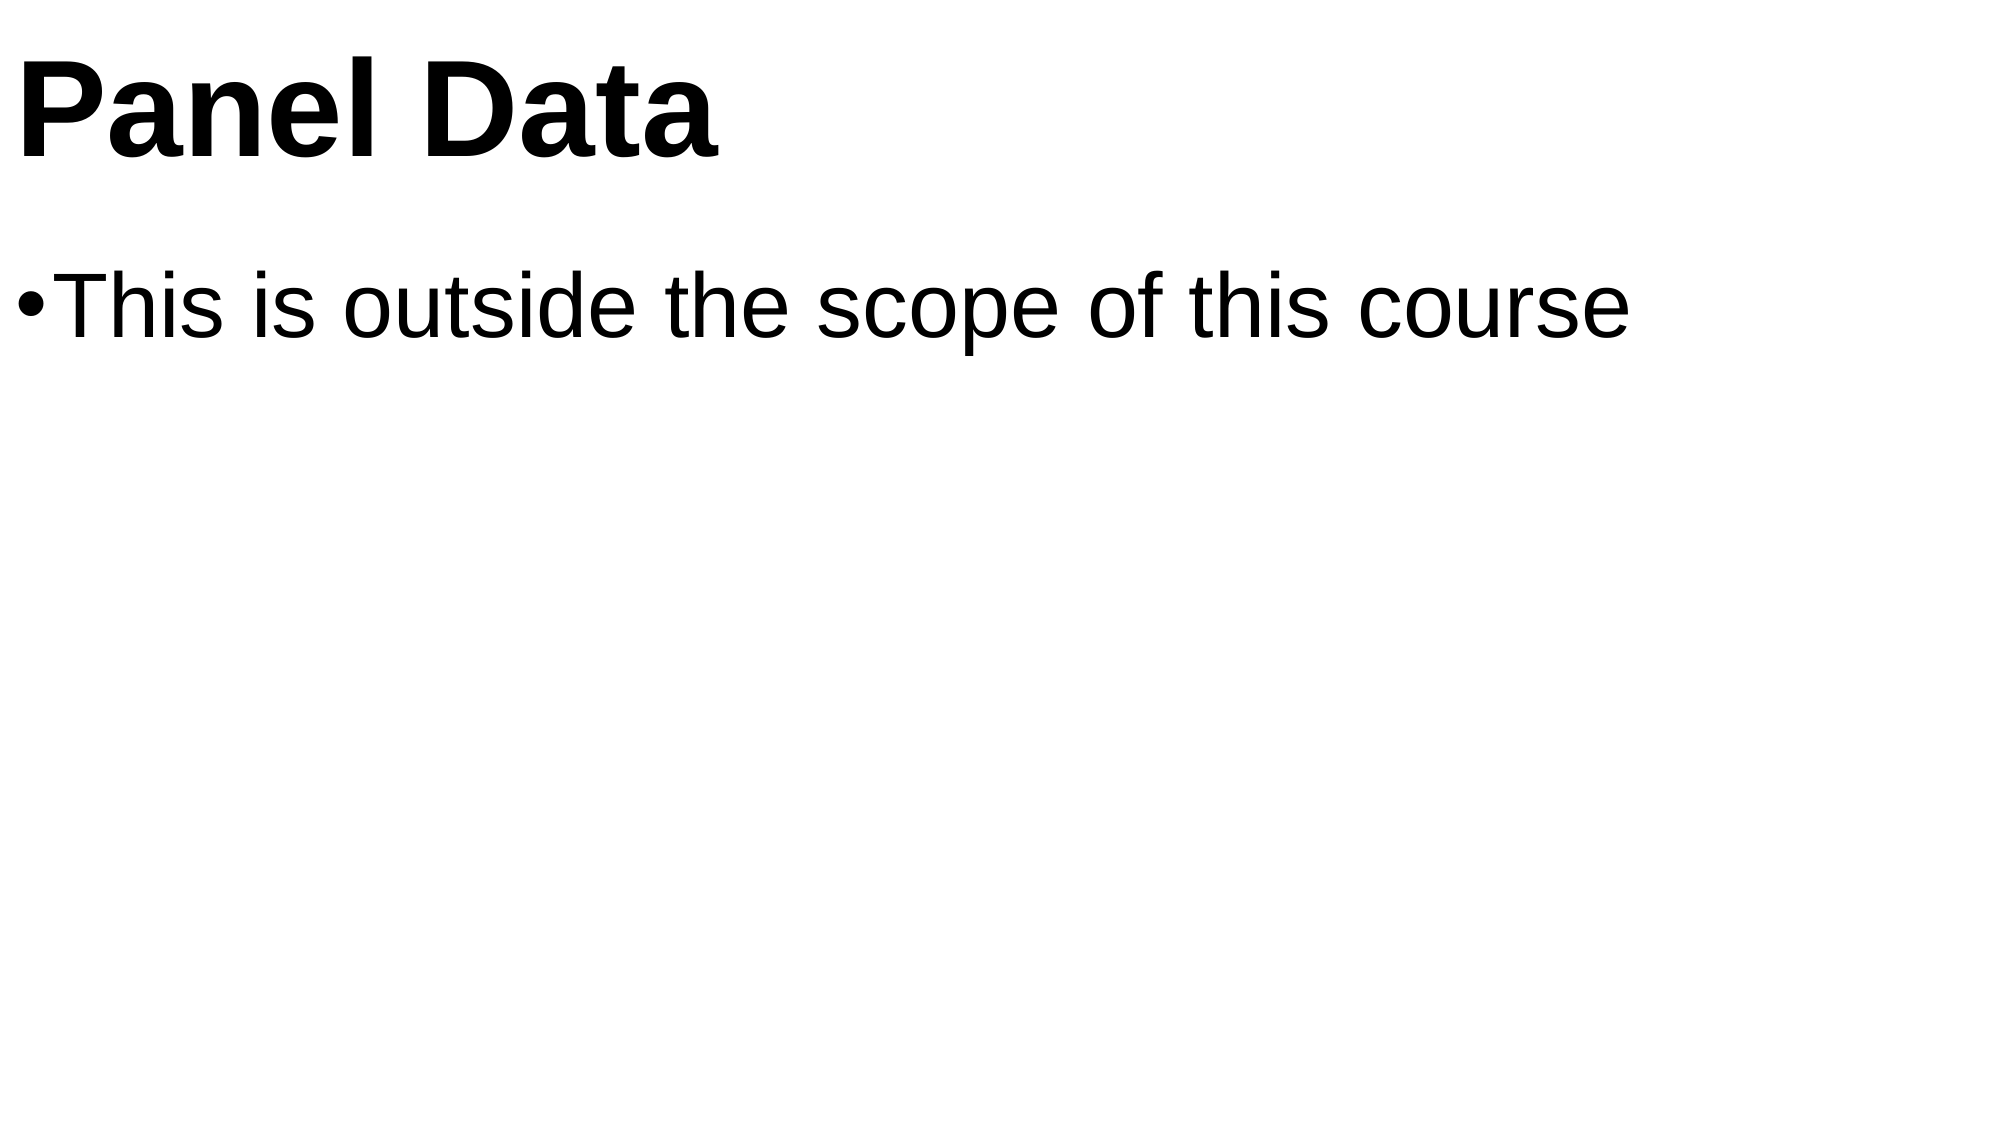

# Panel Data
This is outside the scope of this course